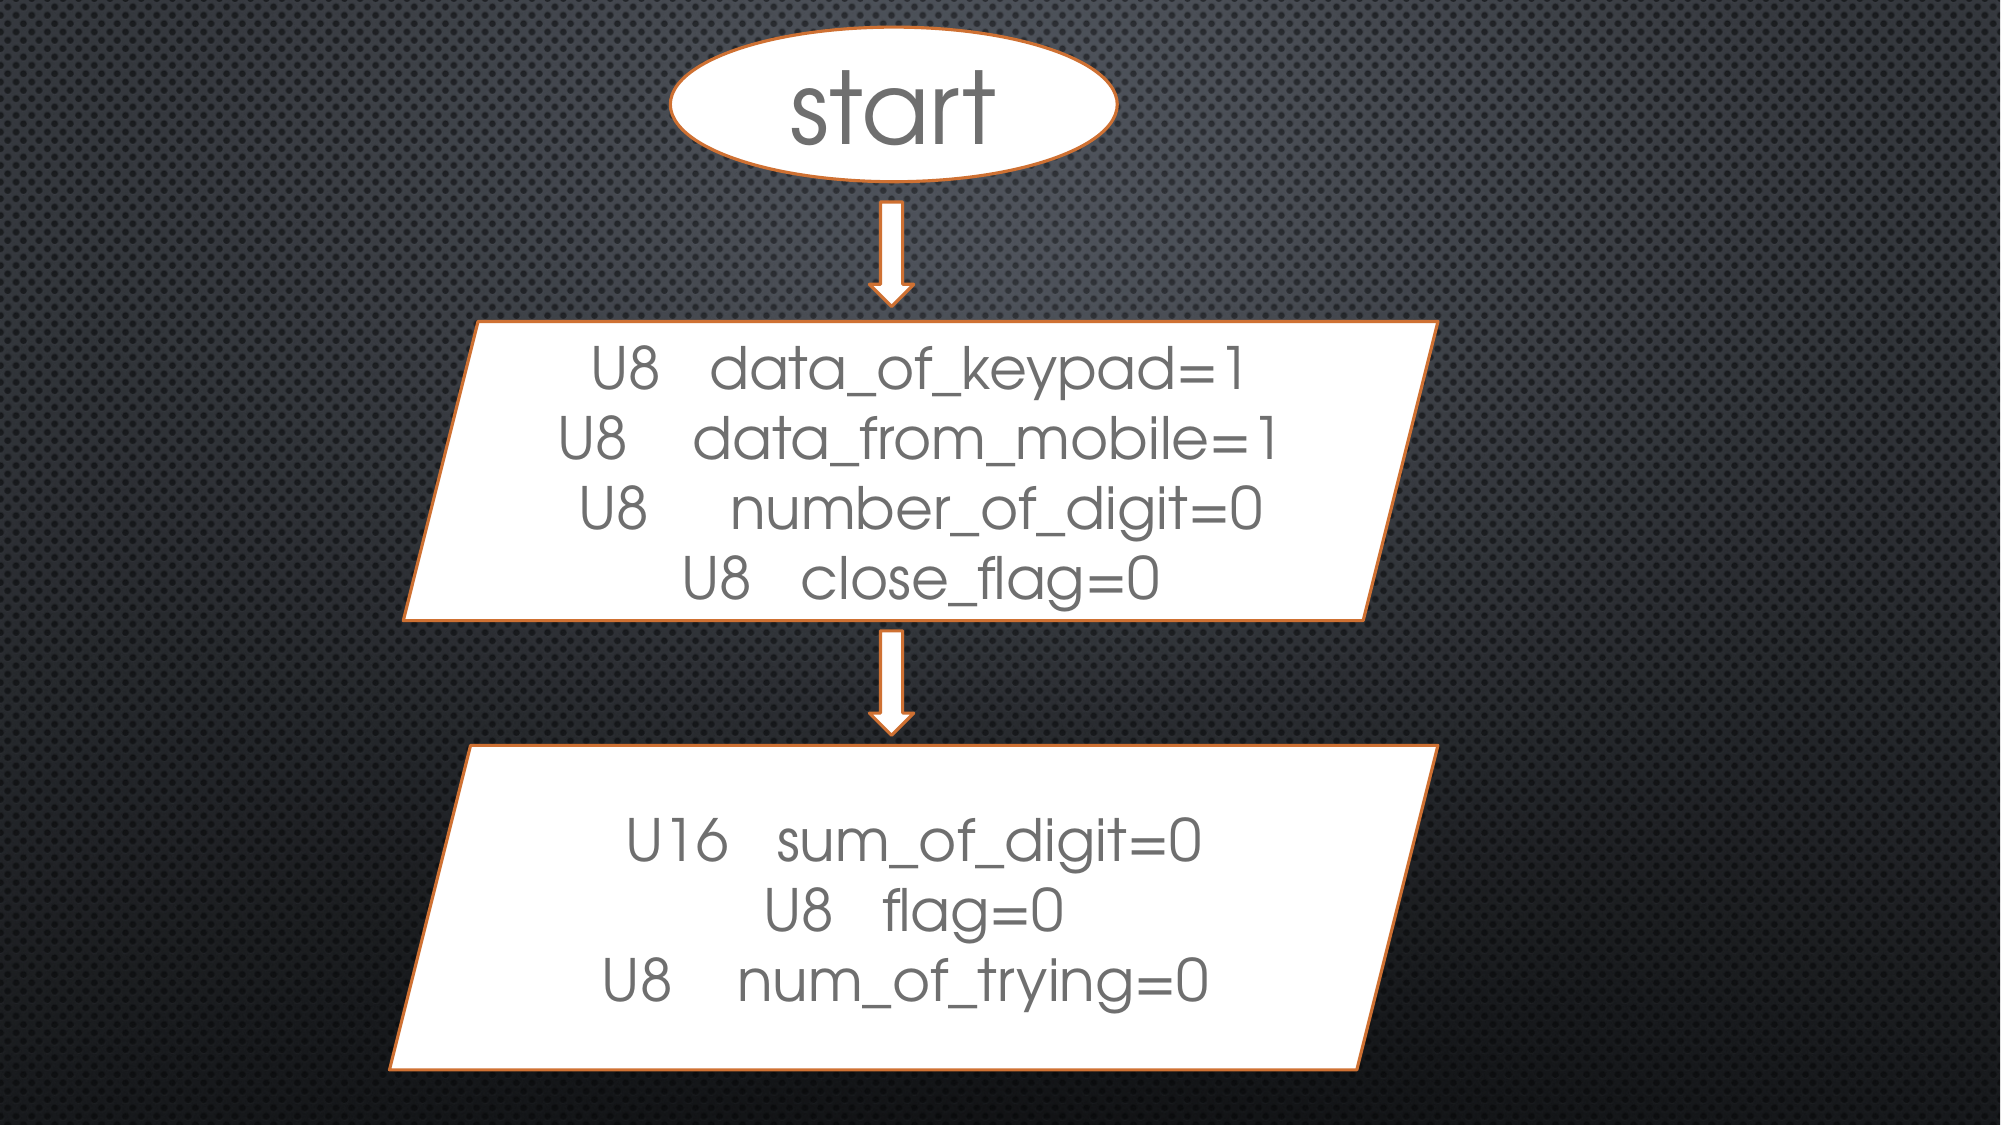

start

U8   data_of_keypad=1
U8    data_from_mobile=1
U8     number_of_digit=0
U8   close_flag=0

U16   sum_of_digit=0
U8   flag=0
U8    num_of_trying=0